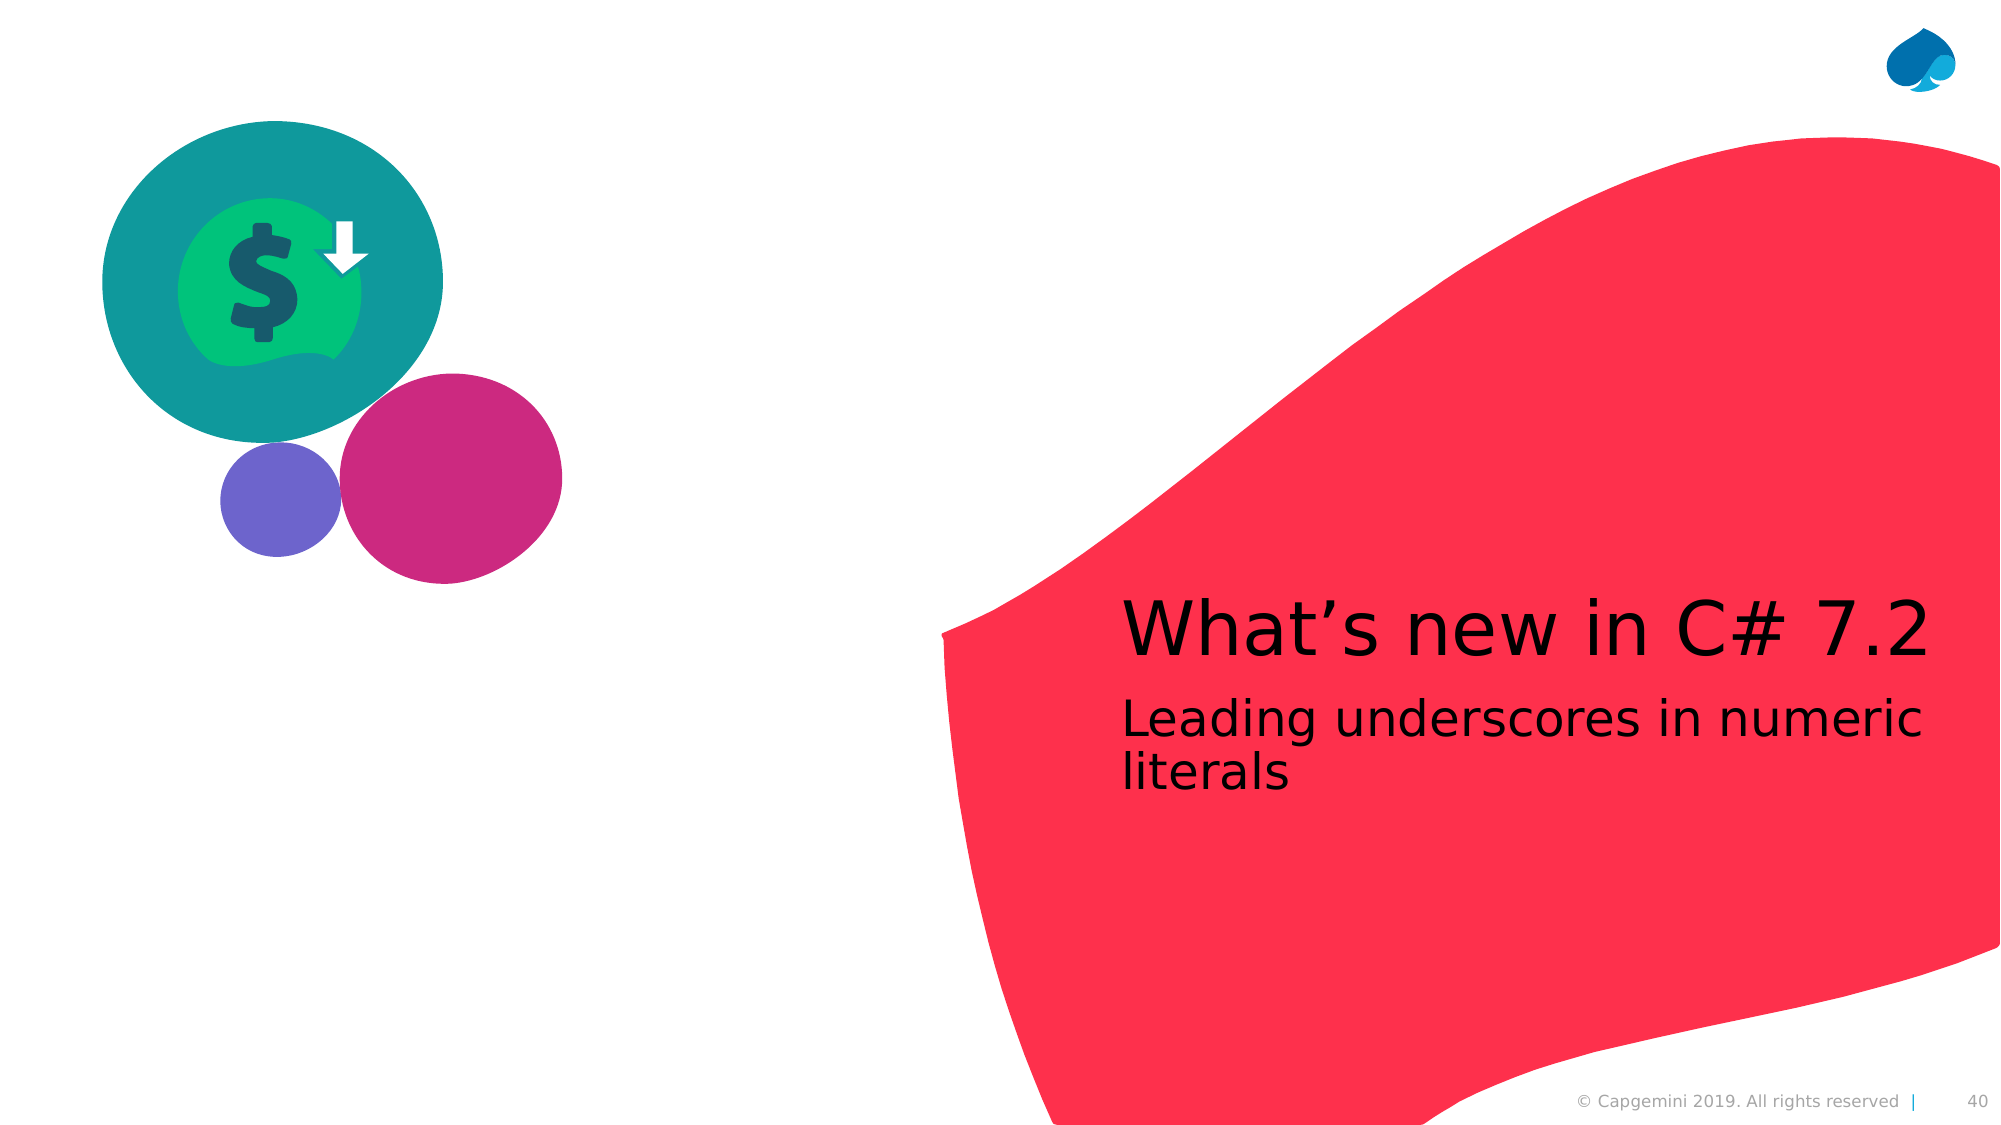

What’s new in C# 7.2
Leading underscores in numeric literals